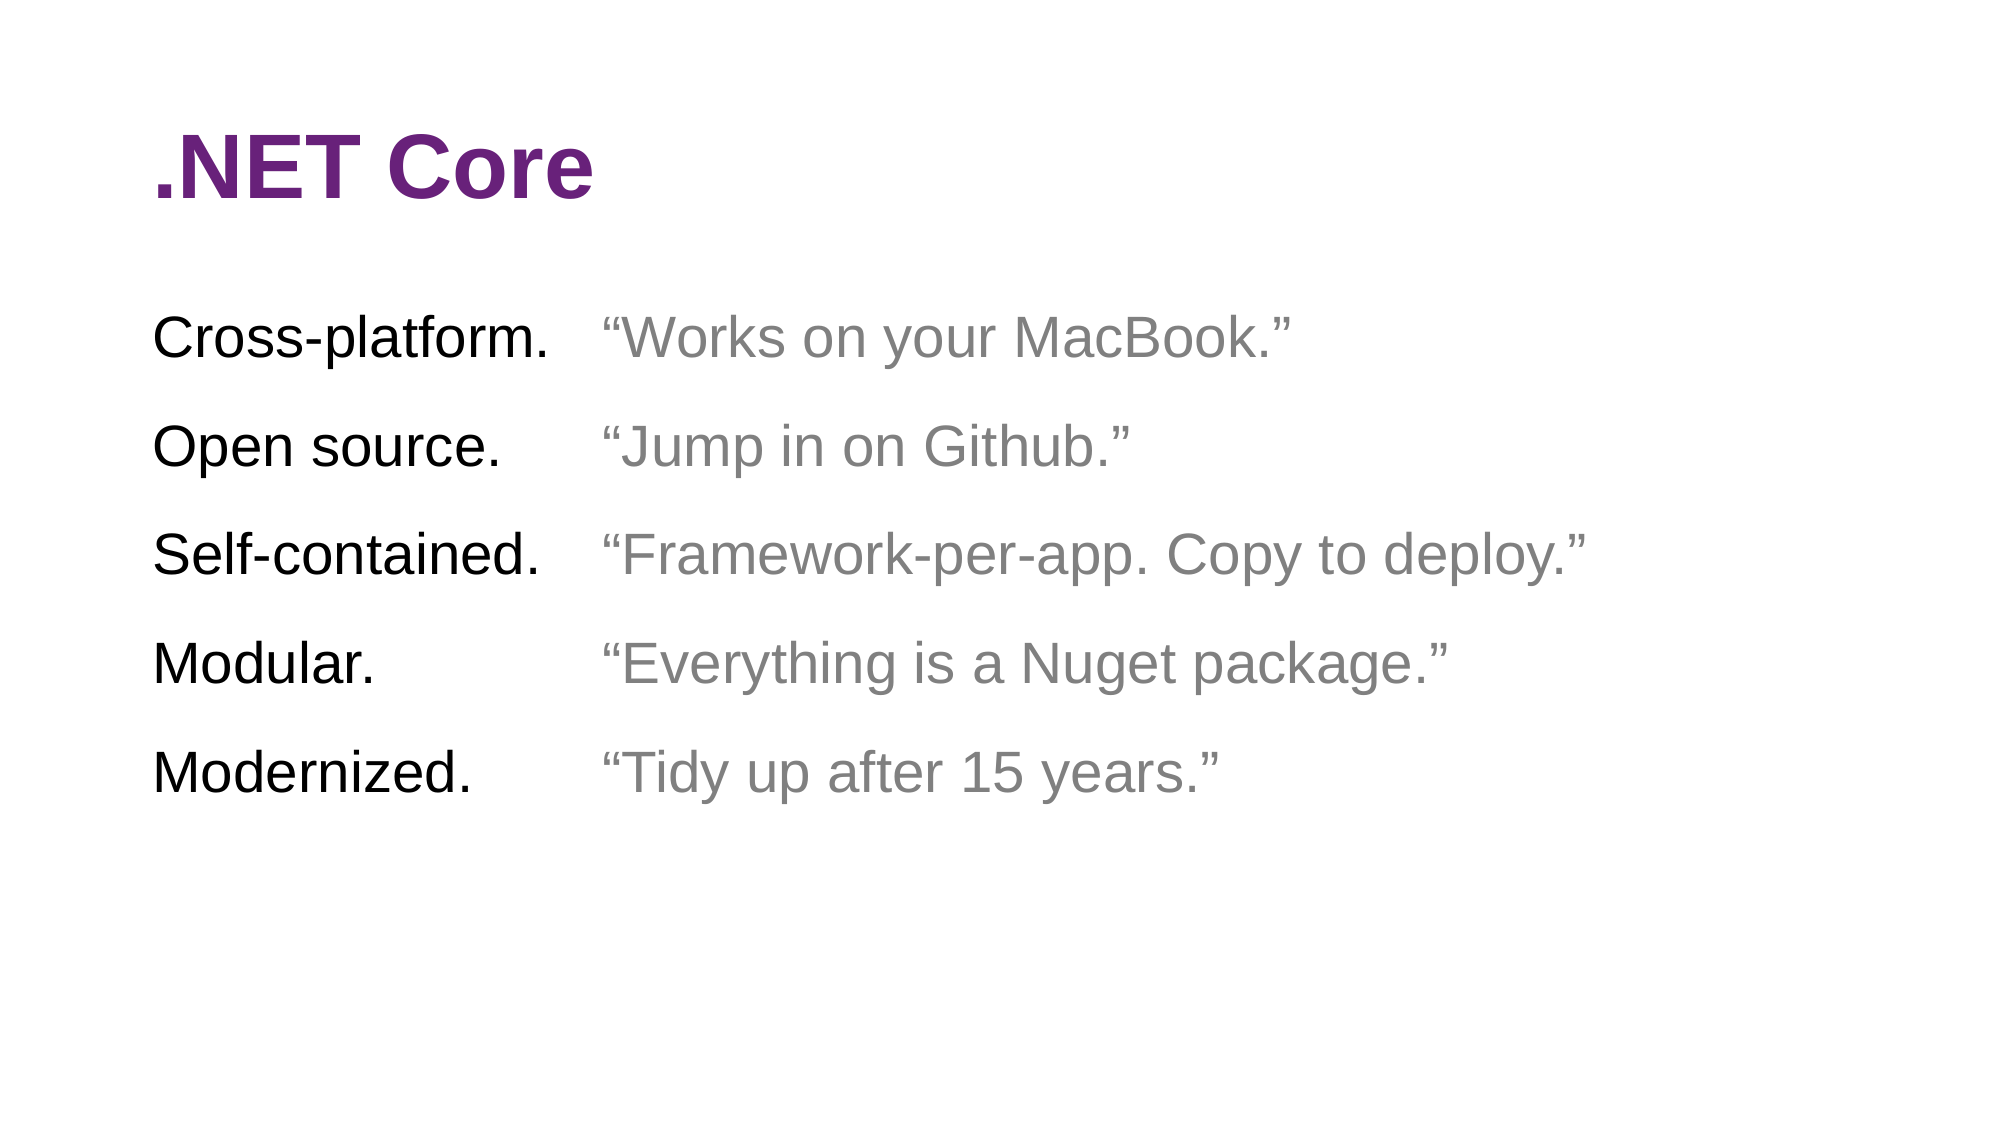

# .NET Core
Cross-platform. 	“Works on your MacBook.”
Open source. 	“Jump in on Github.”
Self-contained. 	“Framework-per-app. Copy to deploy.”
Modular. 		“Everything is a Nuget package.”
Modernized. 	“Tidy up after 15 years.”